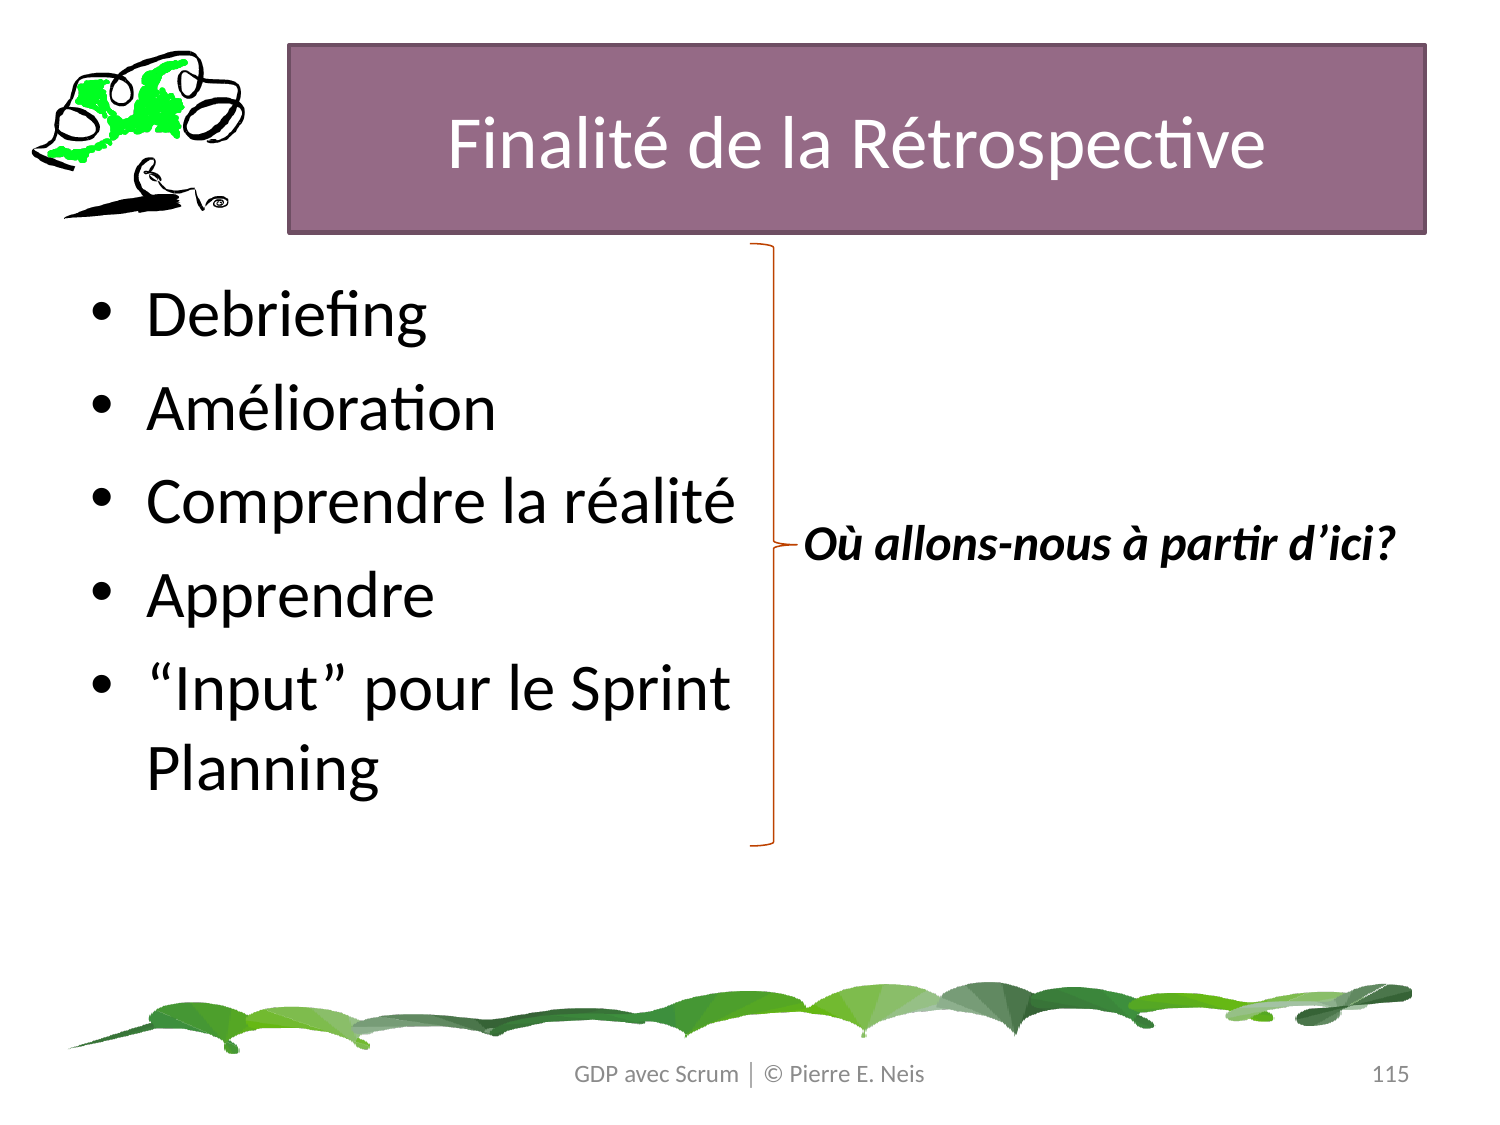

# Finalité de la Rétrospective

Debriefing
Amélioration
Comprendre la réalité
Apprendre
“Input” pour le Sprint Planning
Où allons-nous à partir d’ici?
GDP avec Scrum │ © Pierre E. Neis
115